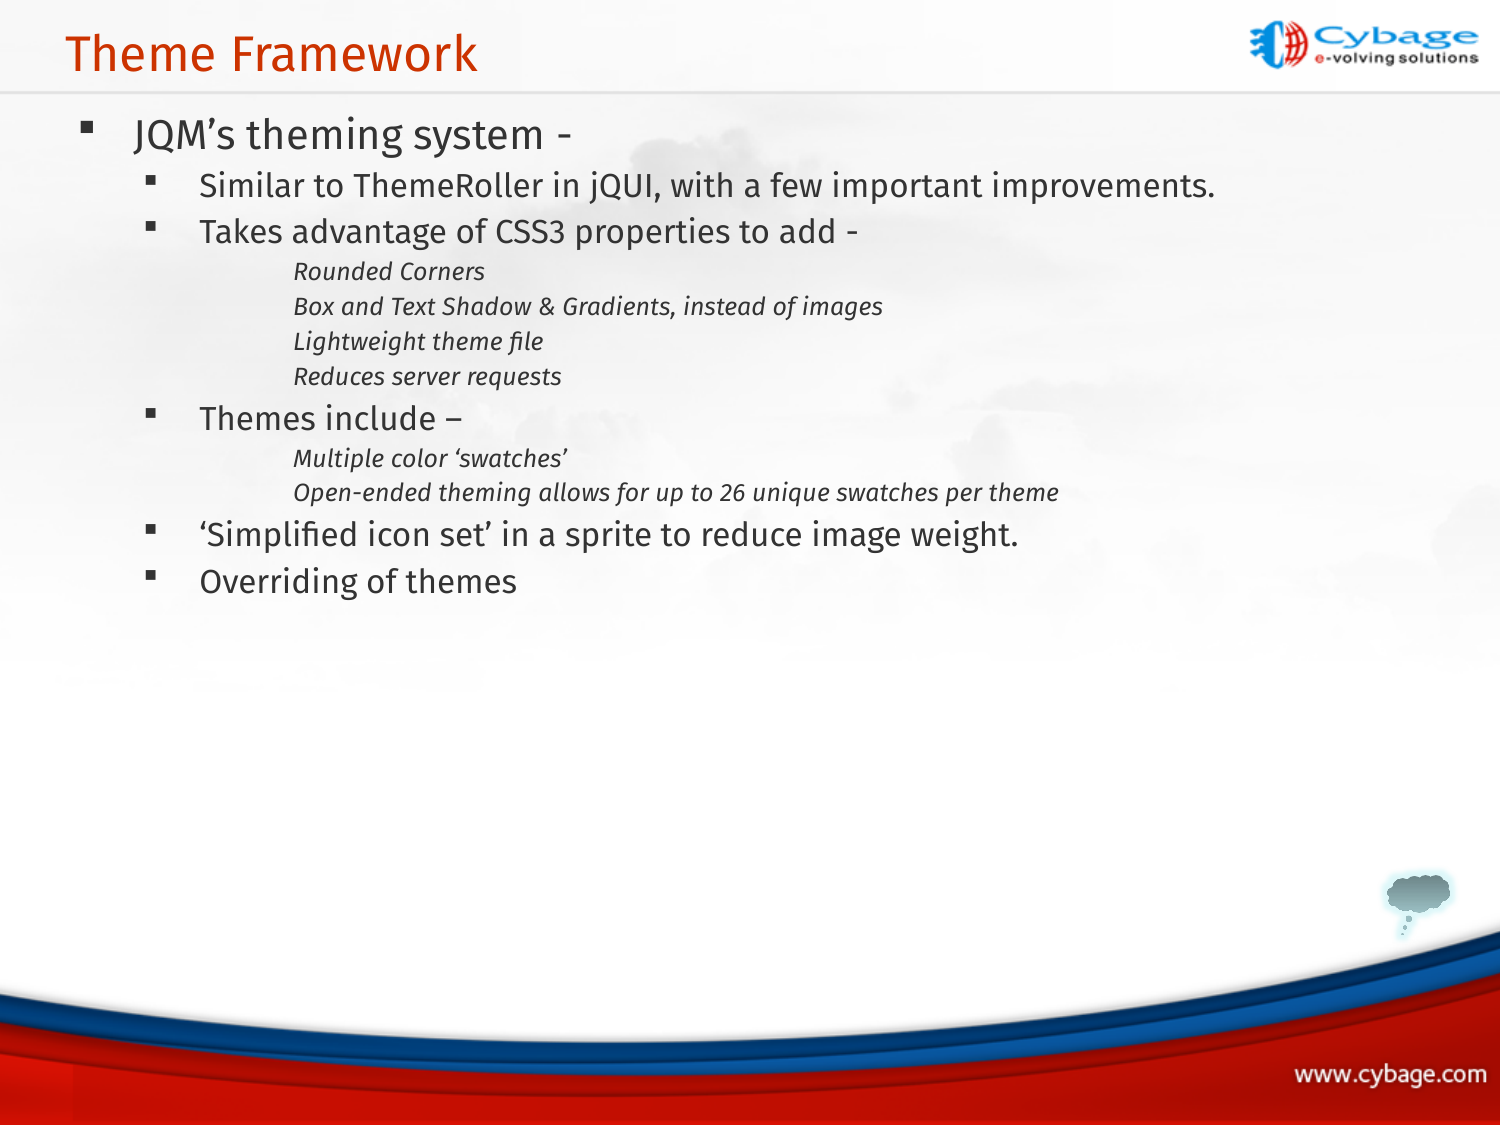

# Theme Framework
JQM’s theming system -
Similar to ThemeRoller in jQUI, with a few important improvements.
Takes advantage of CSS3 properties to add -
	Rounded Corners
	Box and Text Shadow & Gradients, instead of images
	Lightweight theme file
	Reduces server requests
Themes include –
	Multiple color ‘swatches’
	Open-ended theming allows for up to 26 unique swatches per theme
‘Simplified icon set’ in a sprite to reduce image weight.
Overriding of themes